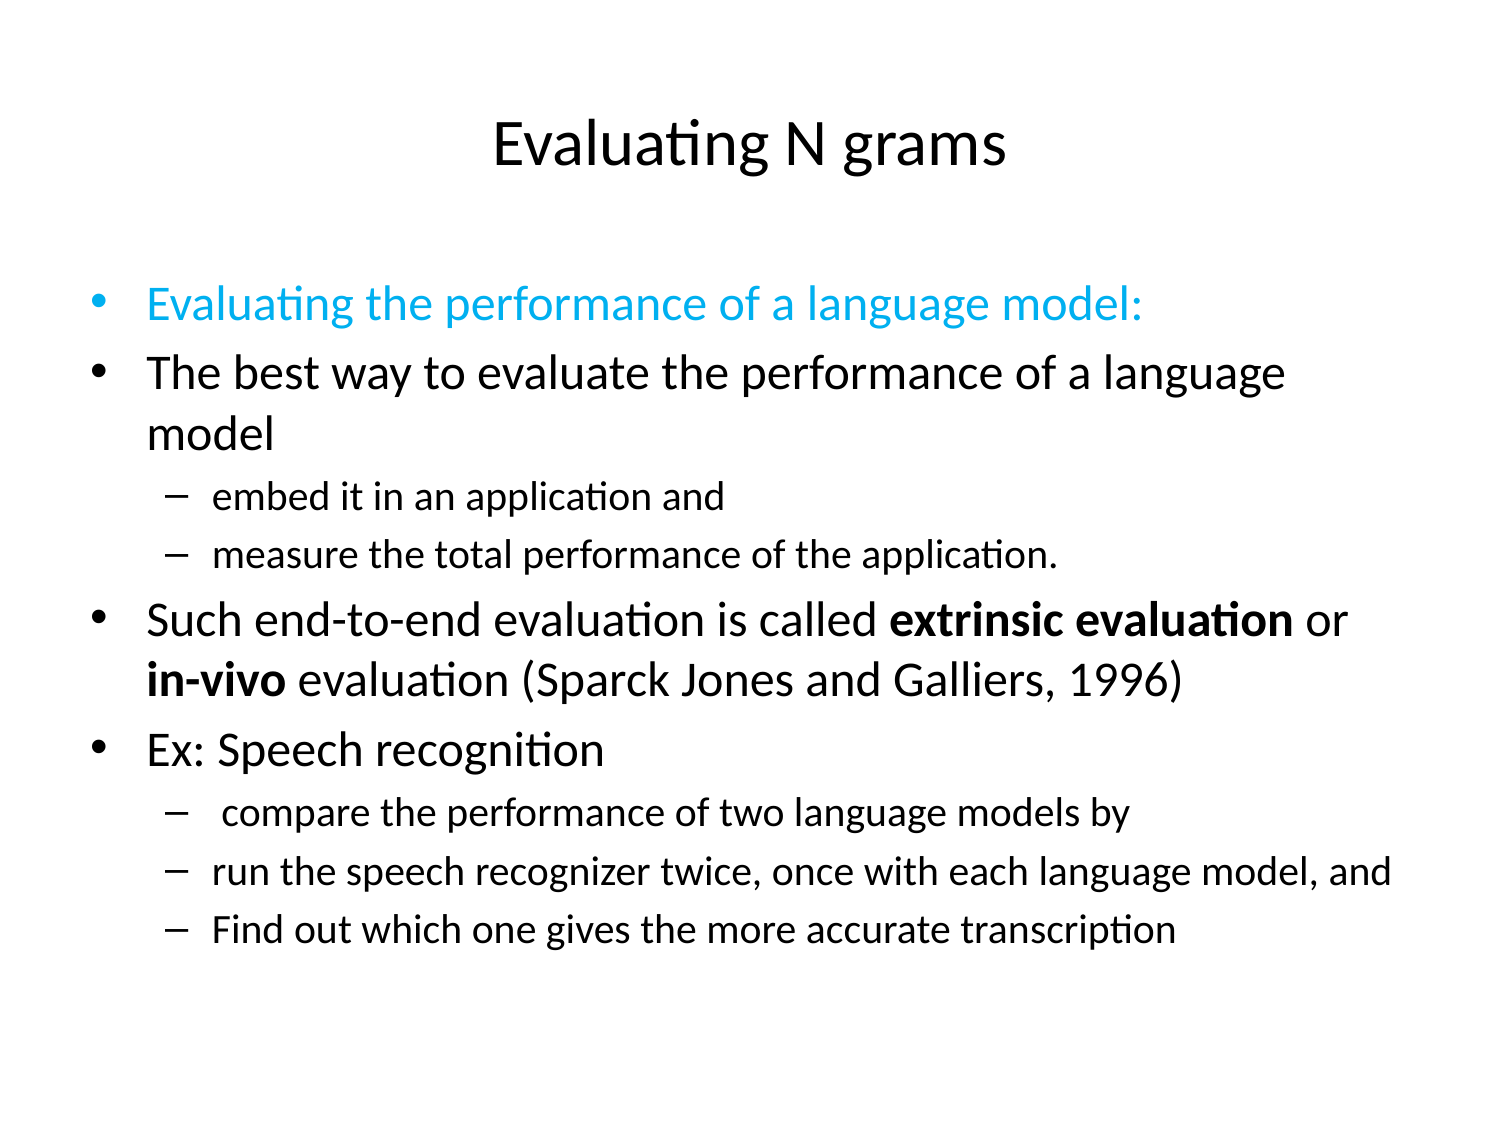

# Evaluating N grams
Evaluating the performance of a language model:
The best way to evaluate the performance of a language model
embed it in an application and
measure the total performance of the application.
Such end-to-end evaluation is called extrinsic evaluation or  in-vivo evaluation (Sparck Jones and Galliers, 1996)
Ex: Speech recognition
 compare the performance of two language models by
run the speech recognizer twice, once with each language model, and
Find out which one gives the more accurate transcription